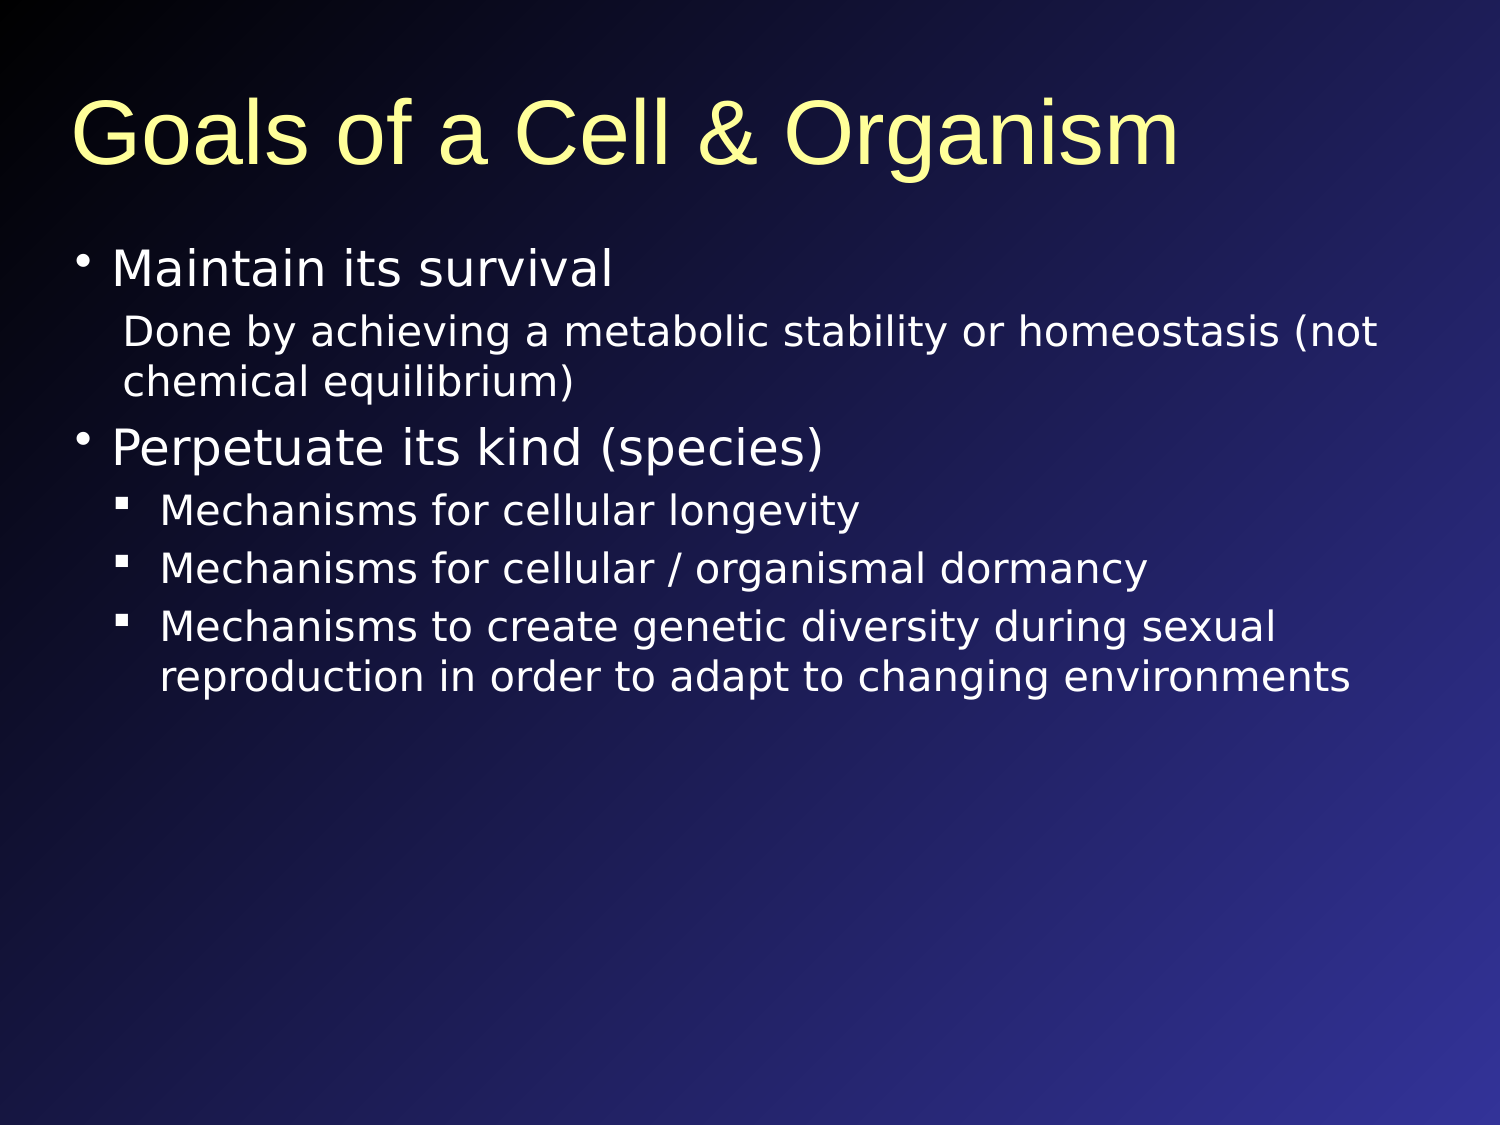

# Goals of a Cell & Organism
Maintain its survival
Done by achieving a metabolic stability or homeostasis (not chemical equilibrium)
Perpetuate its kind (species)
Mechanisms for cellular longevity
Mechanisms for cellular / organismal dormancy
Mechanisms to create genetic diversity during sexual reproduction in order to adapt to changing environments